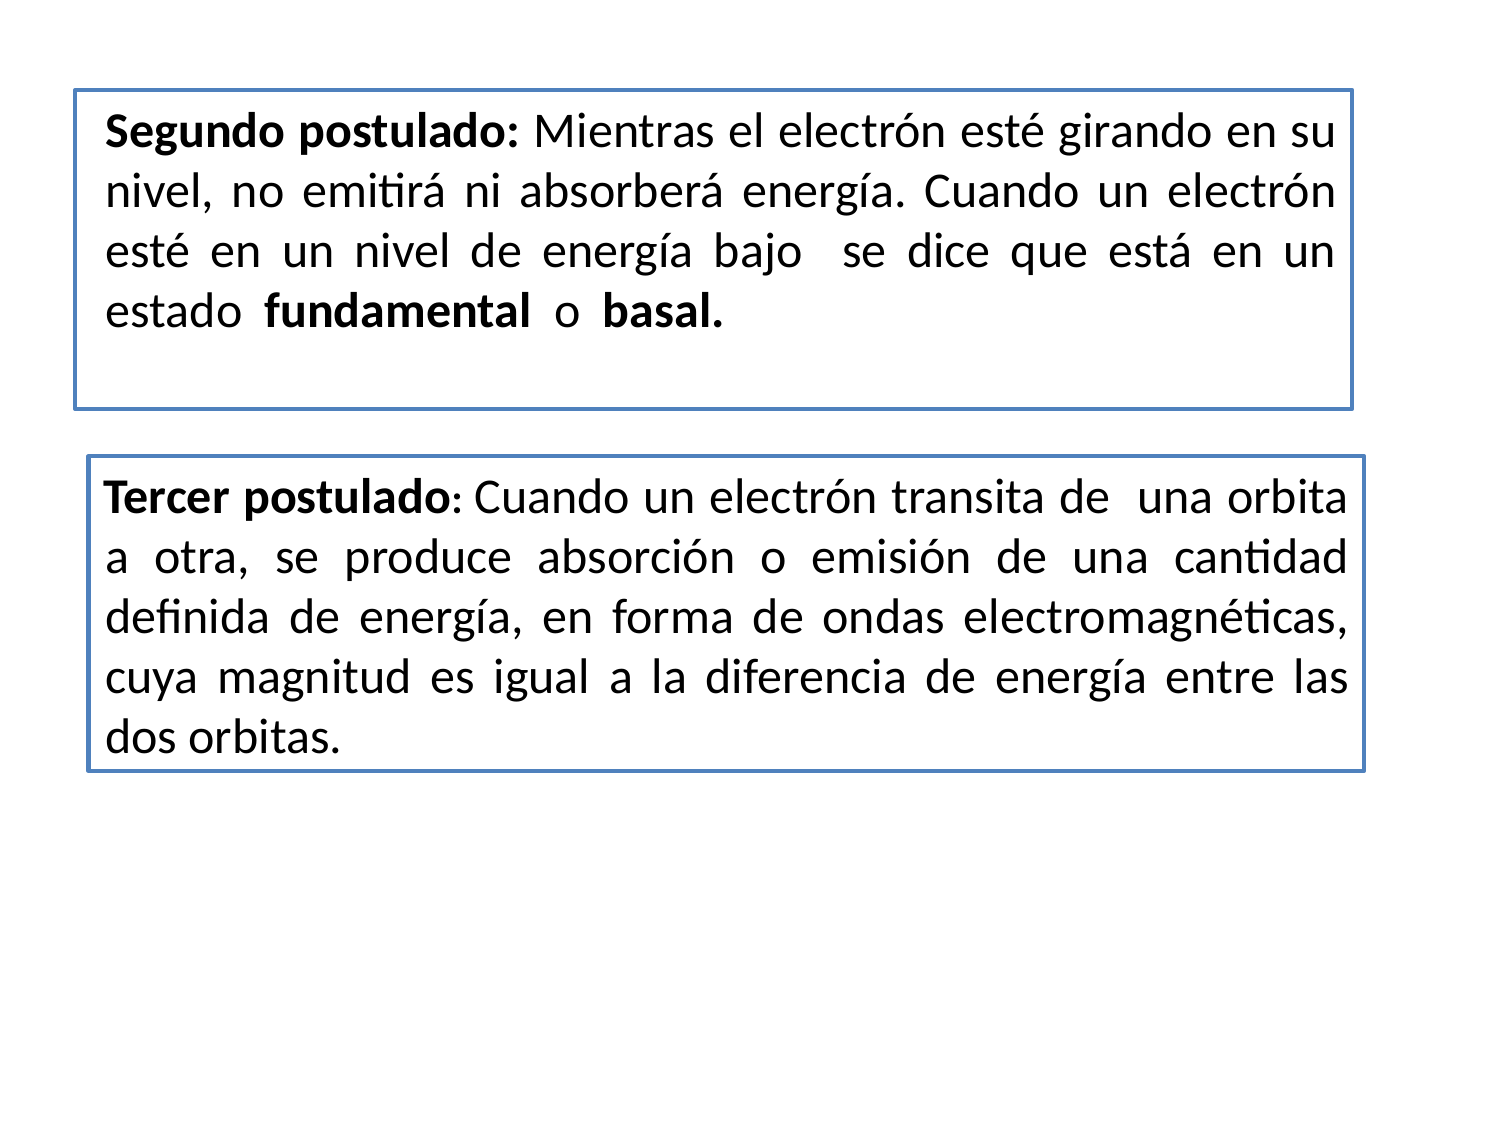

Segundo postulado: Mientras el electrón esté girando en su nivel, no emitirá ni absorberá energía. Cuando un electrón esté en un nivel de energía bajo  se dice que está en un estado  fundamental  o  basal.
Tercer postulado: Cuando un electrón transita de  una orbita a otra, se produce absorción o emisión de una cantidad definida de energía, en forma de ondas electromagnéticas, cuya magnitud es igual a la diferencia de energía entre las dos orbitas.